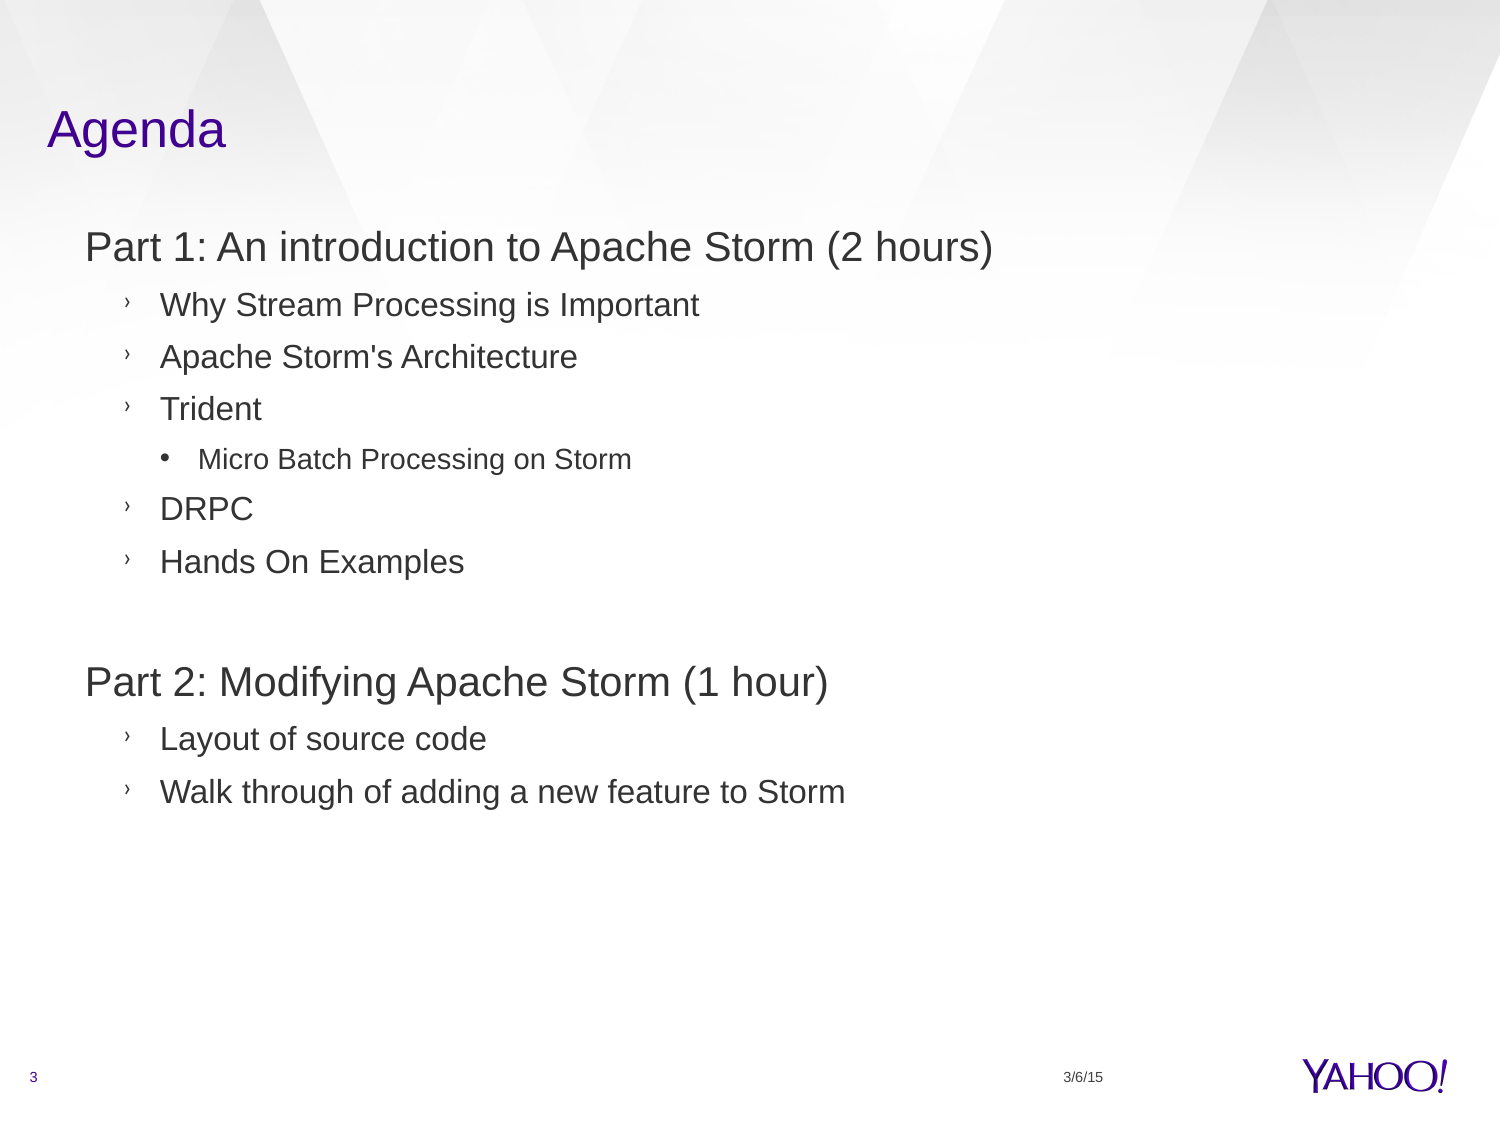

# Agenda
Part 1: An introduction to Apache Storm (2 hours)
Why Stream Processing is Important
Apache Storm's Architecture
Trident
Micro Batch Processing on Storm
DRPC
Hands On Examples

Part 2: Modifying Apache Storm (1 hour)
Layout of source code
Walk through of adding a new feature to Storm

3
3/6/15